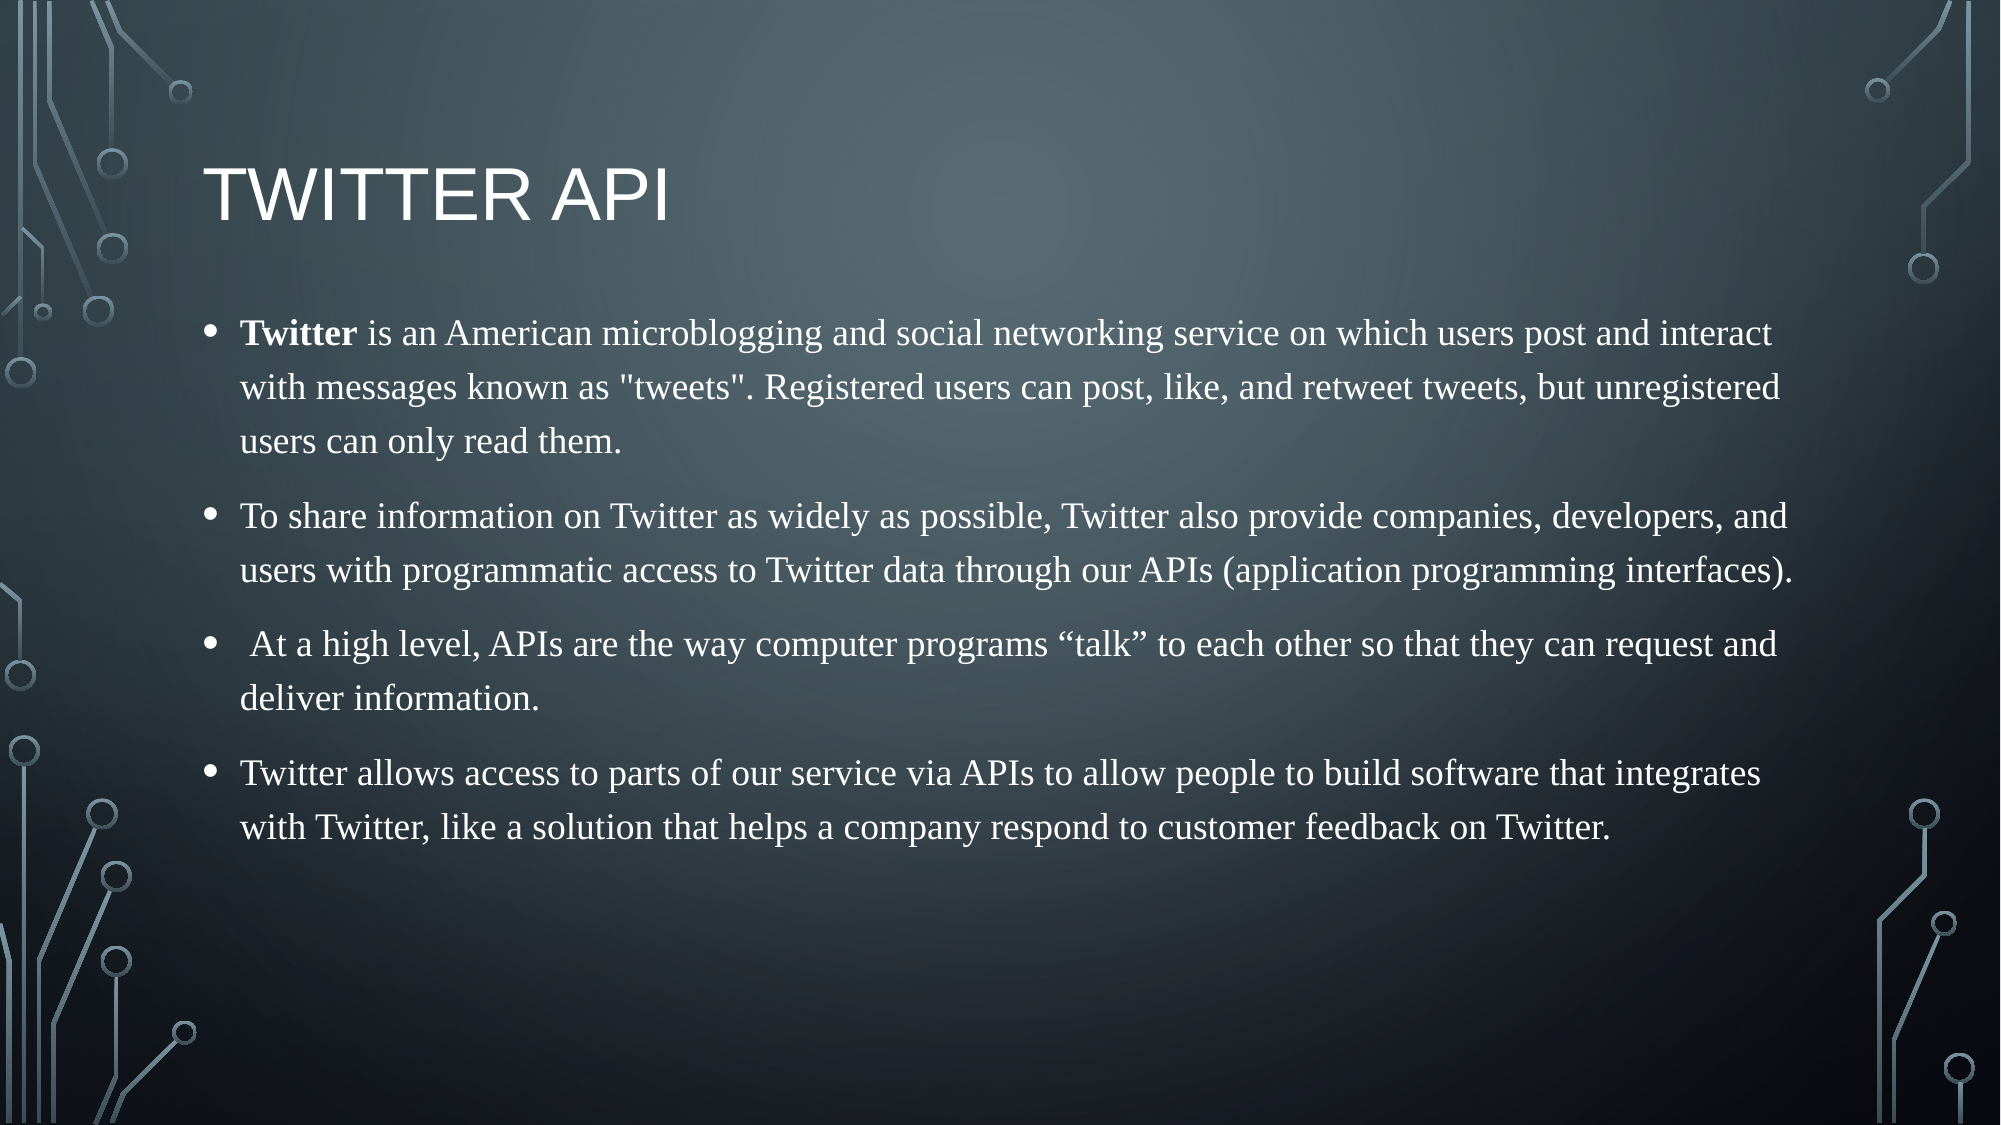

# Twitter Api
Twitter is an American microblogging and social networking service on which users post and interact with messages known as "tweets". Registered users can post, like, and retweet tweets, but unregistered users can only read them.
To share information on Twitter as widely as possible, Twitter also provide companies, developers, and users with programmatic access to Twitter data through our APIs (application programming interfaces).
 At a high level, APIs are the way computer programs “talk” to each other so that they can request and deliver information.
Twitter allows access to parts of our service via APIs to allow people to build software that integrates with Twitter, like a solution that helps a company respond to customer feedback on Twitter.